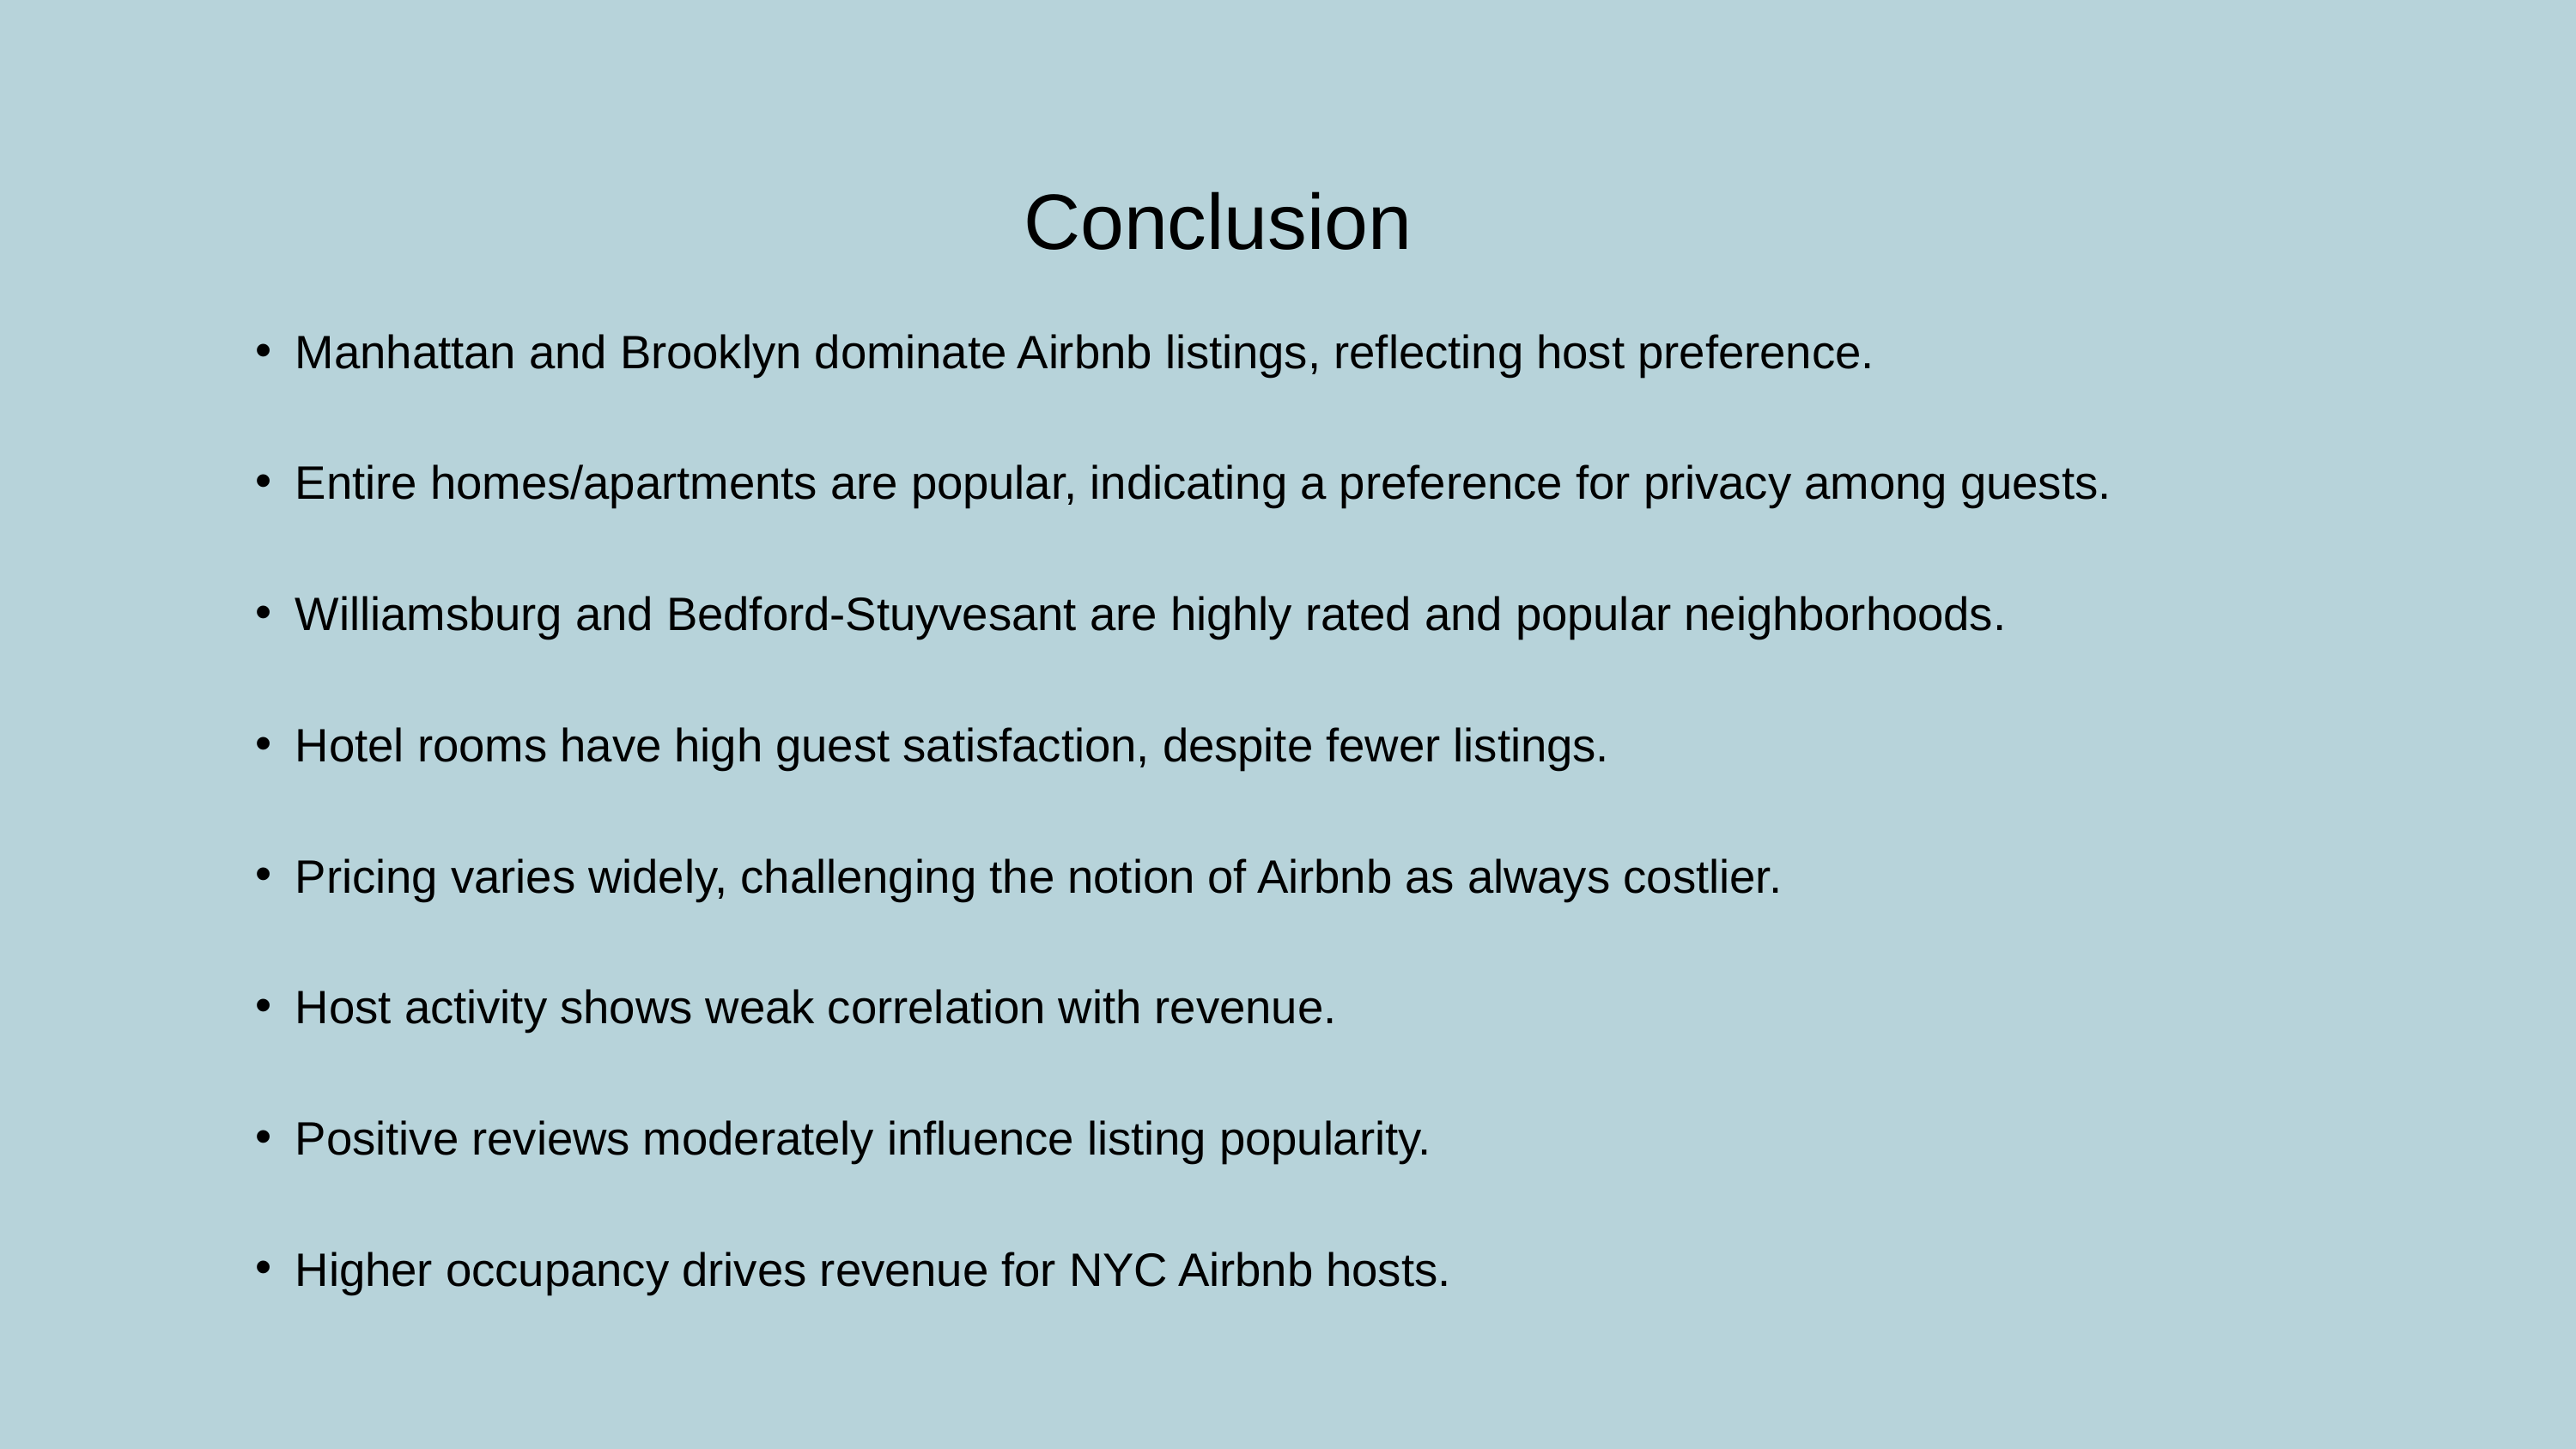

Conclusion
Manhattan and Brooklyn dominate Airbnb listings, reflecting host preference.

Entire homes/apartments are popular, indicating a preference for privacy among guests.

Williamsburg and Bedford-Stuyvesant are highly rated and popular neighborhoods.

Hotel rooms have high guest satisfaction, despite fewer listings.

Pricing varies widely, challenging the notion of Airbnb as always costlier.

Host activity shows weak correlation with revenue.

Positive reviews moderately influence listing popularity.

Higher occupancy drives revenue for NYC Airbnb hosts.